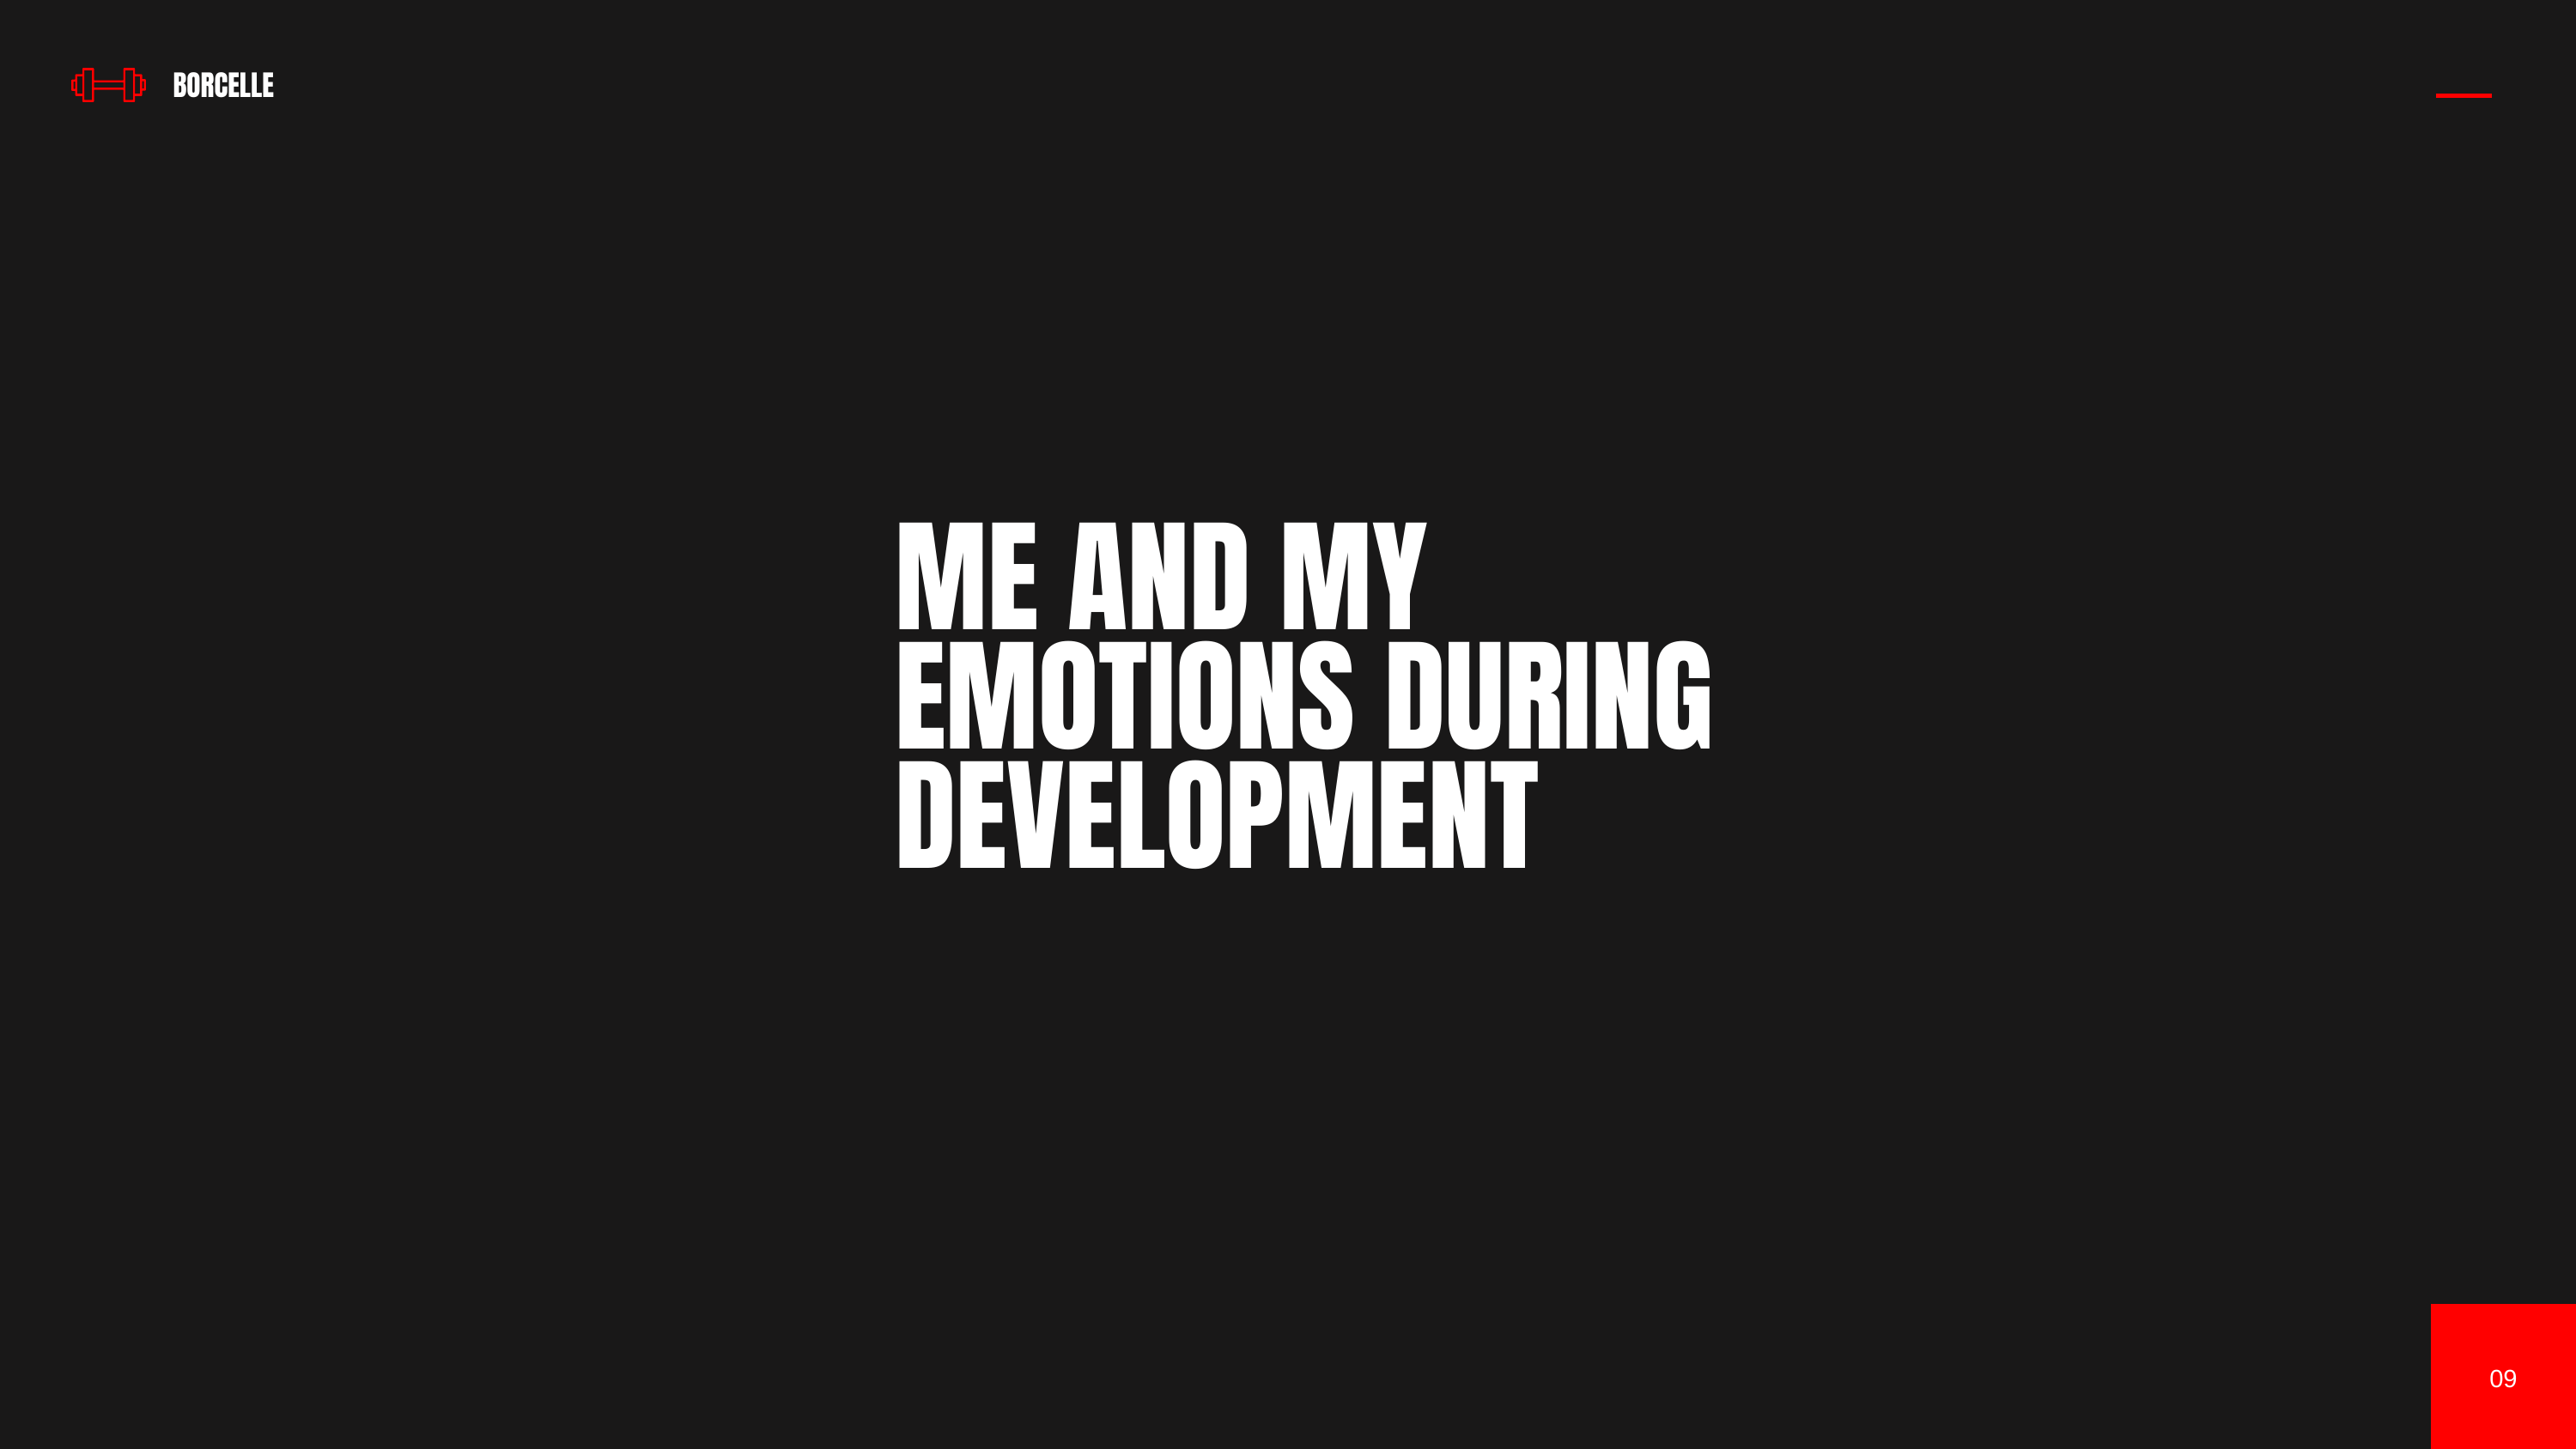

BORCELLE

ME AND MY EMOTIONS DURING DEVELOPMENT

09